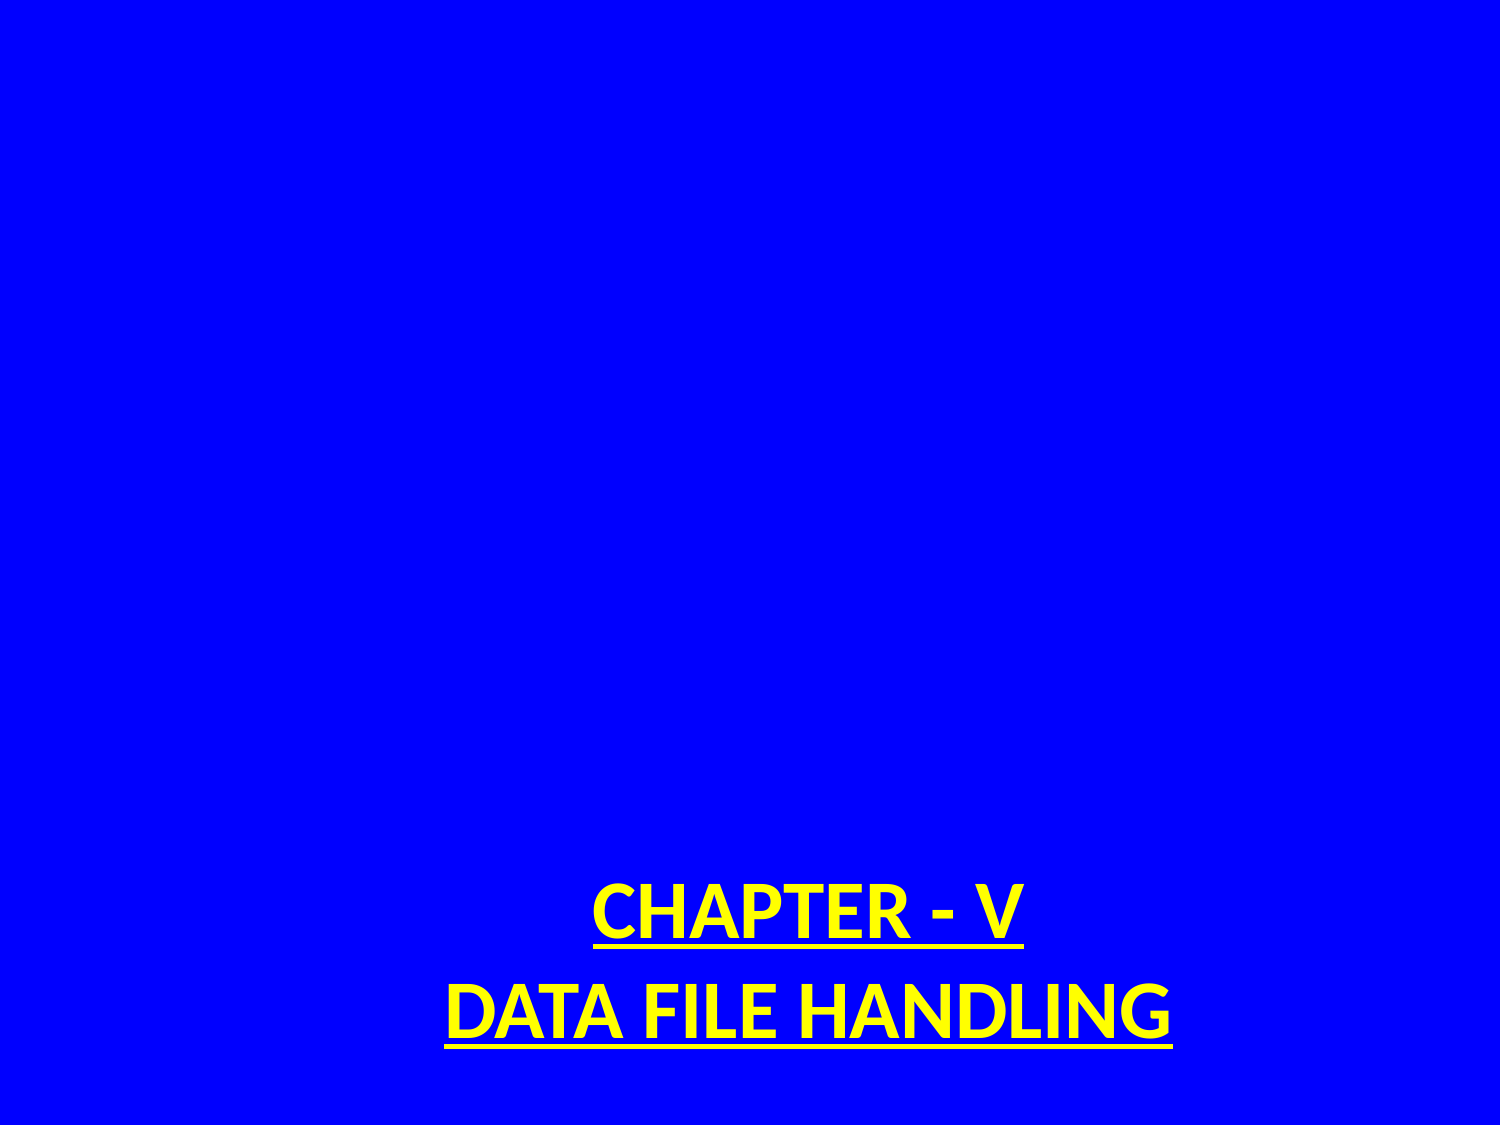

# CHAPTER - V DATA FILE HANDLING